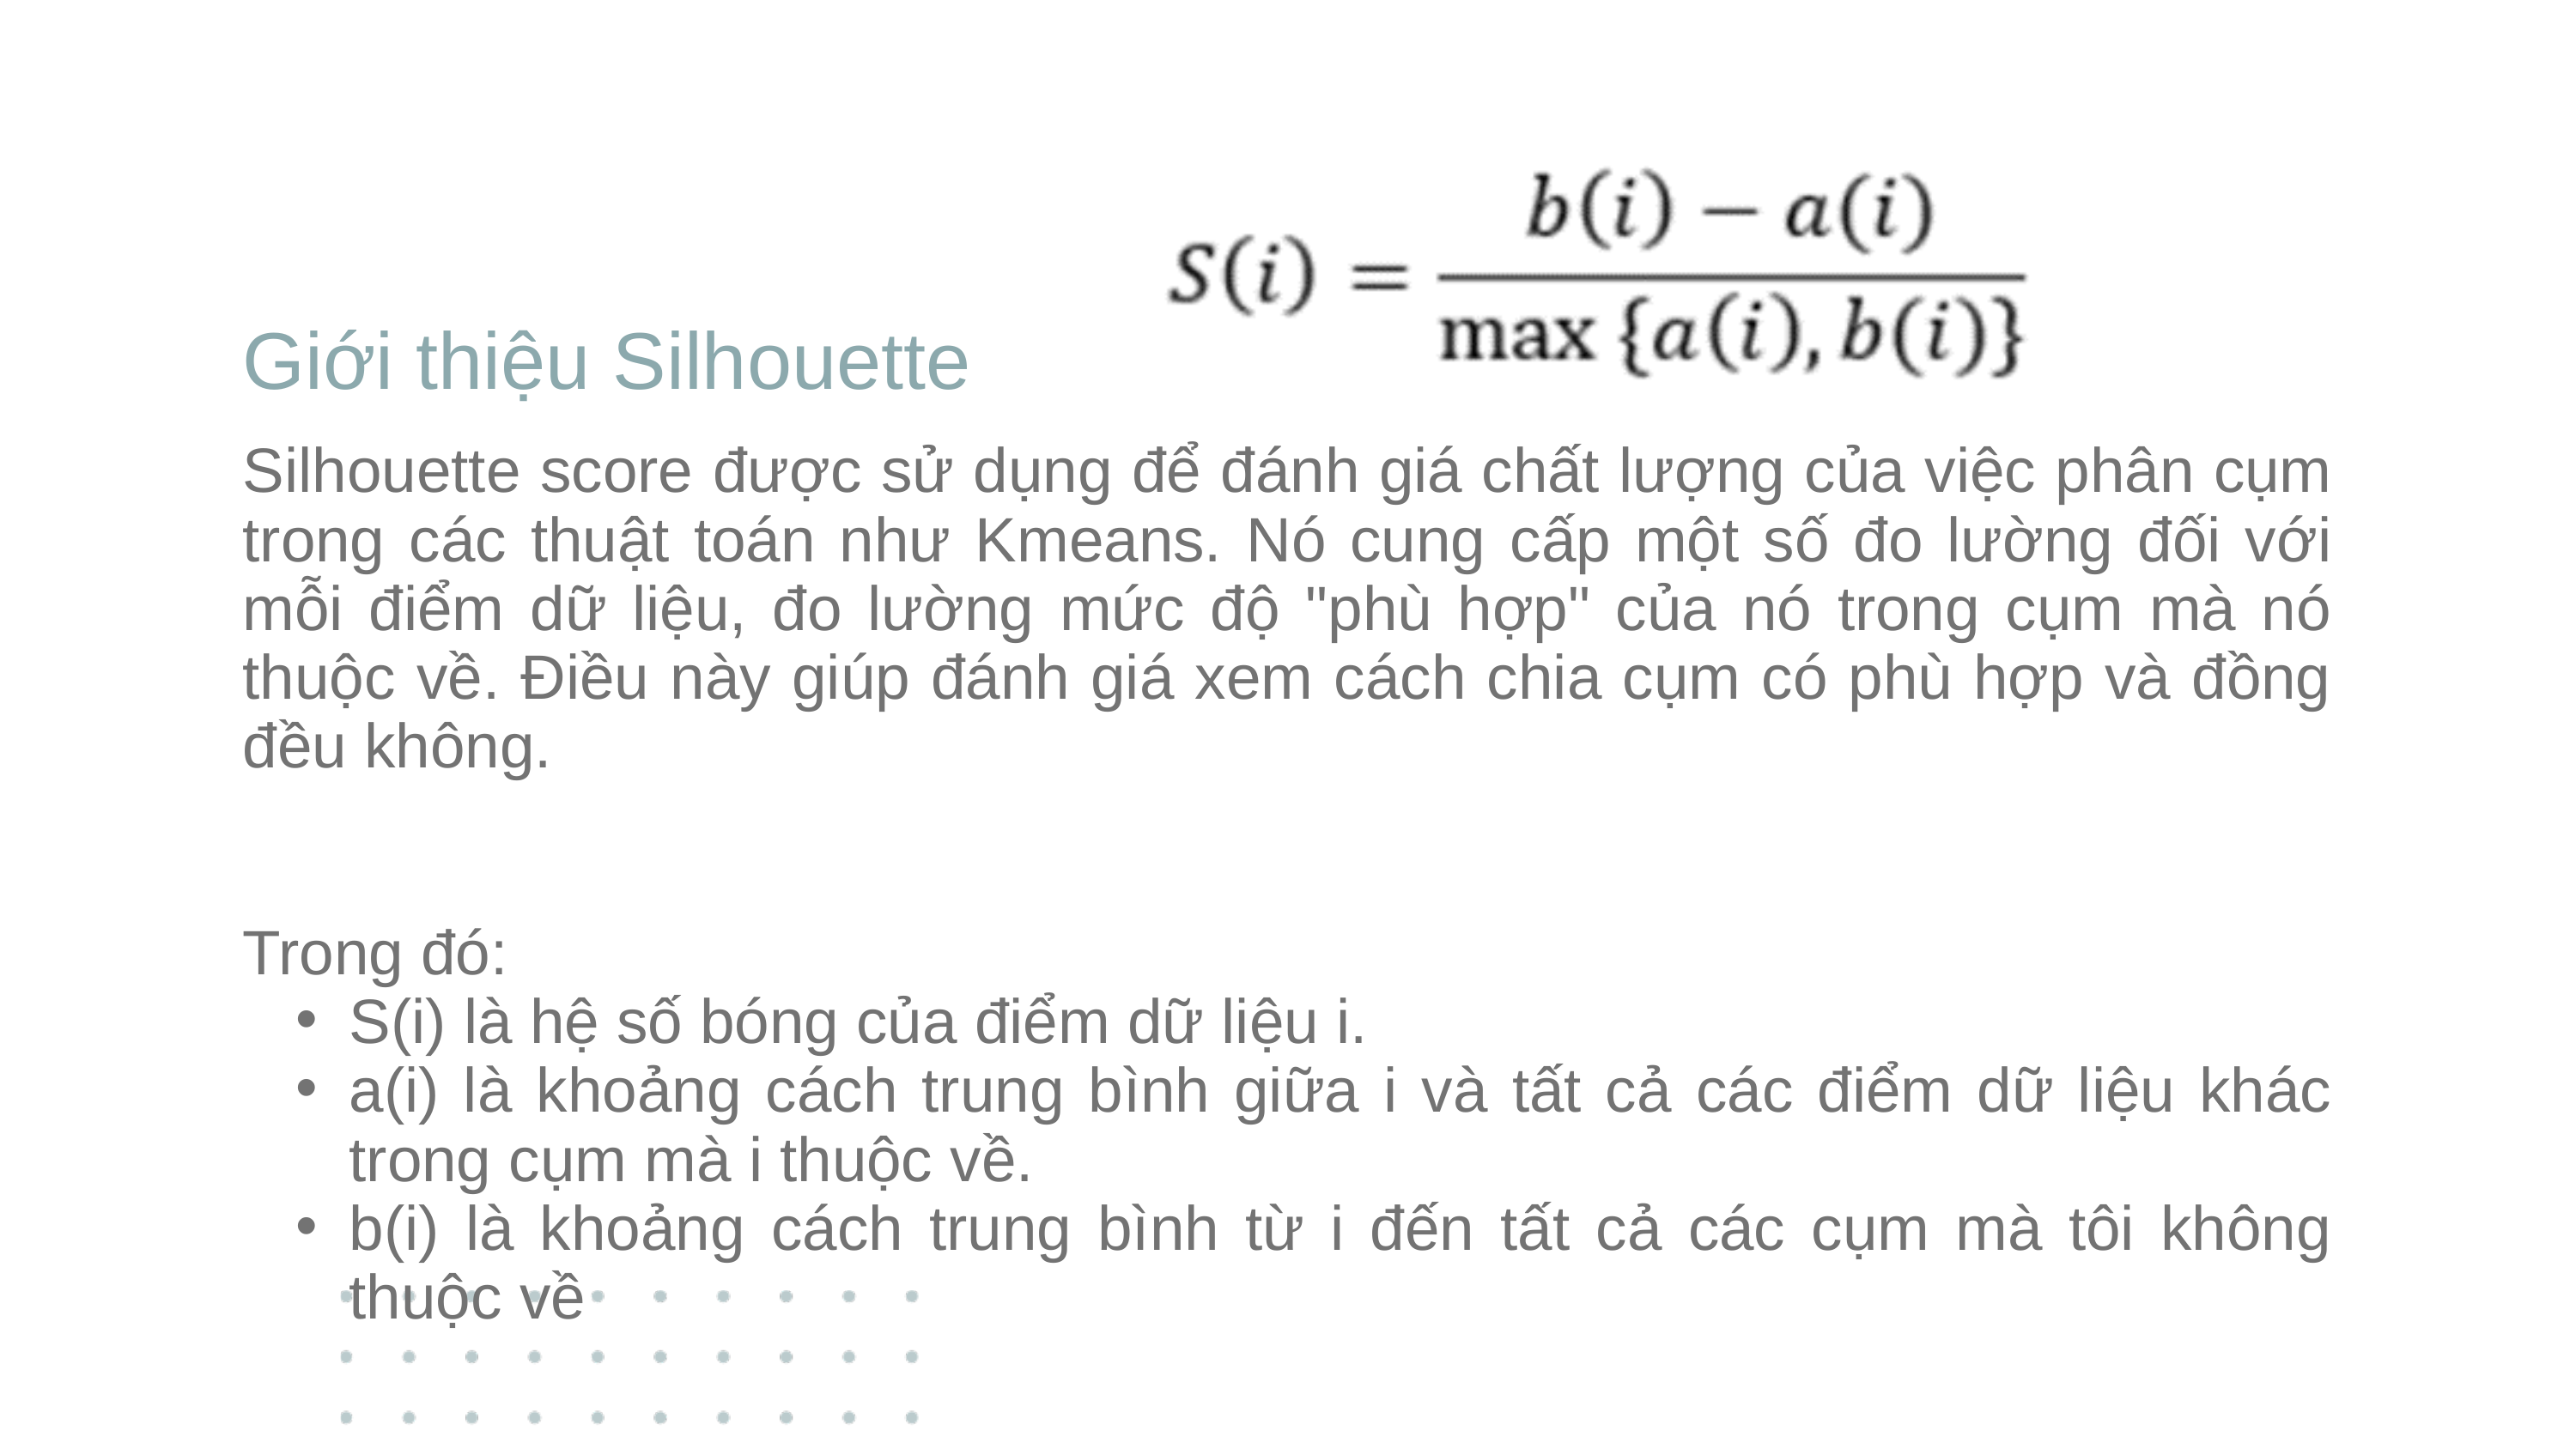

Giới thiệu Silhouette
Silhouette score được sử dụng để đánh giá chất lượng của việc phân cụm trong các thuật toán như Kmeans. Nó cung cấp một số đo lường đối với mỗi điểm dữ liệu, đo lường mức độ "phù hợp" của nó trong cụm mà nó thuộc về. Điều này giúp đánh giá xem cách chia cụm có phù hợp và đồng đều không.

Trong đó:
S(i) là hệ số bóng của điểm dữ liệu i.
a(i) là khoảng cách trung bình giữa i và tất cả các điểm dữ liệu khác trong cụm mà i thuộc về.
b(i) là khoảng cách trung bình từ i đến tất cả các cụm mà tôi không thuộc về